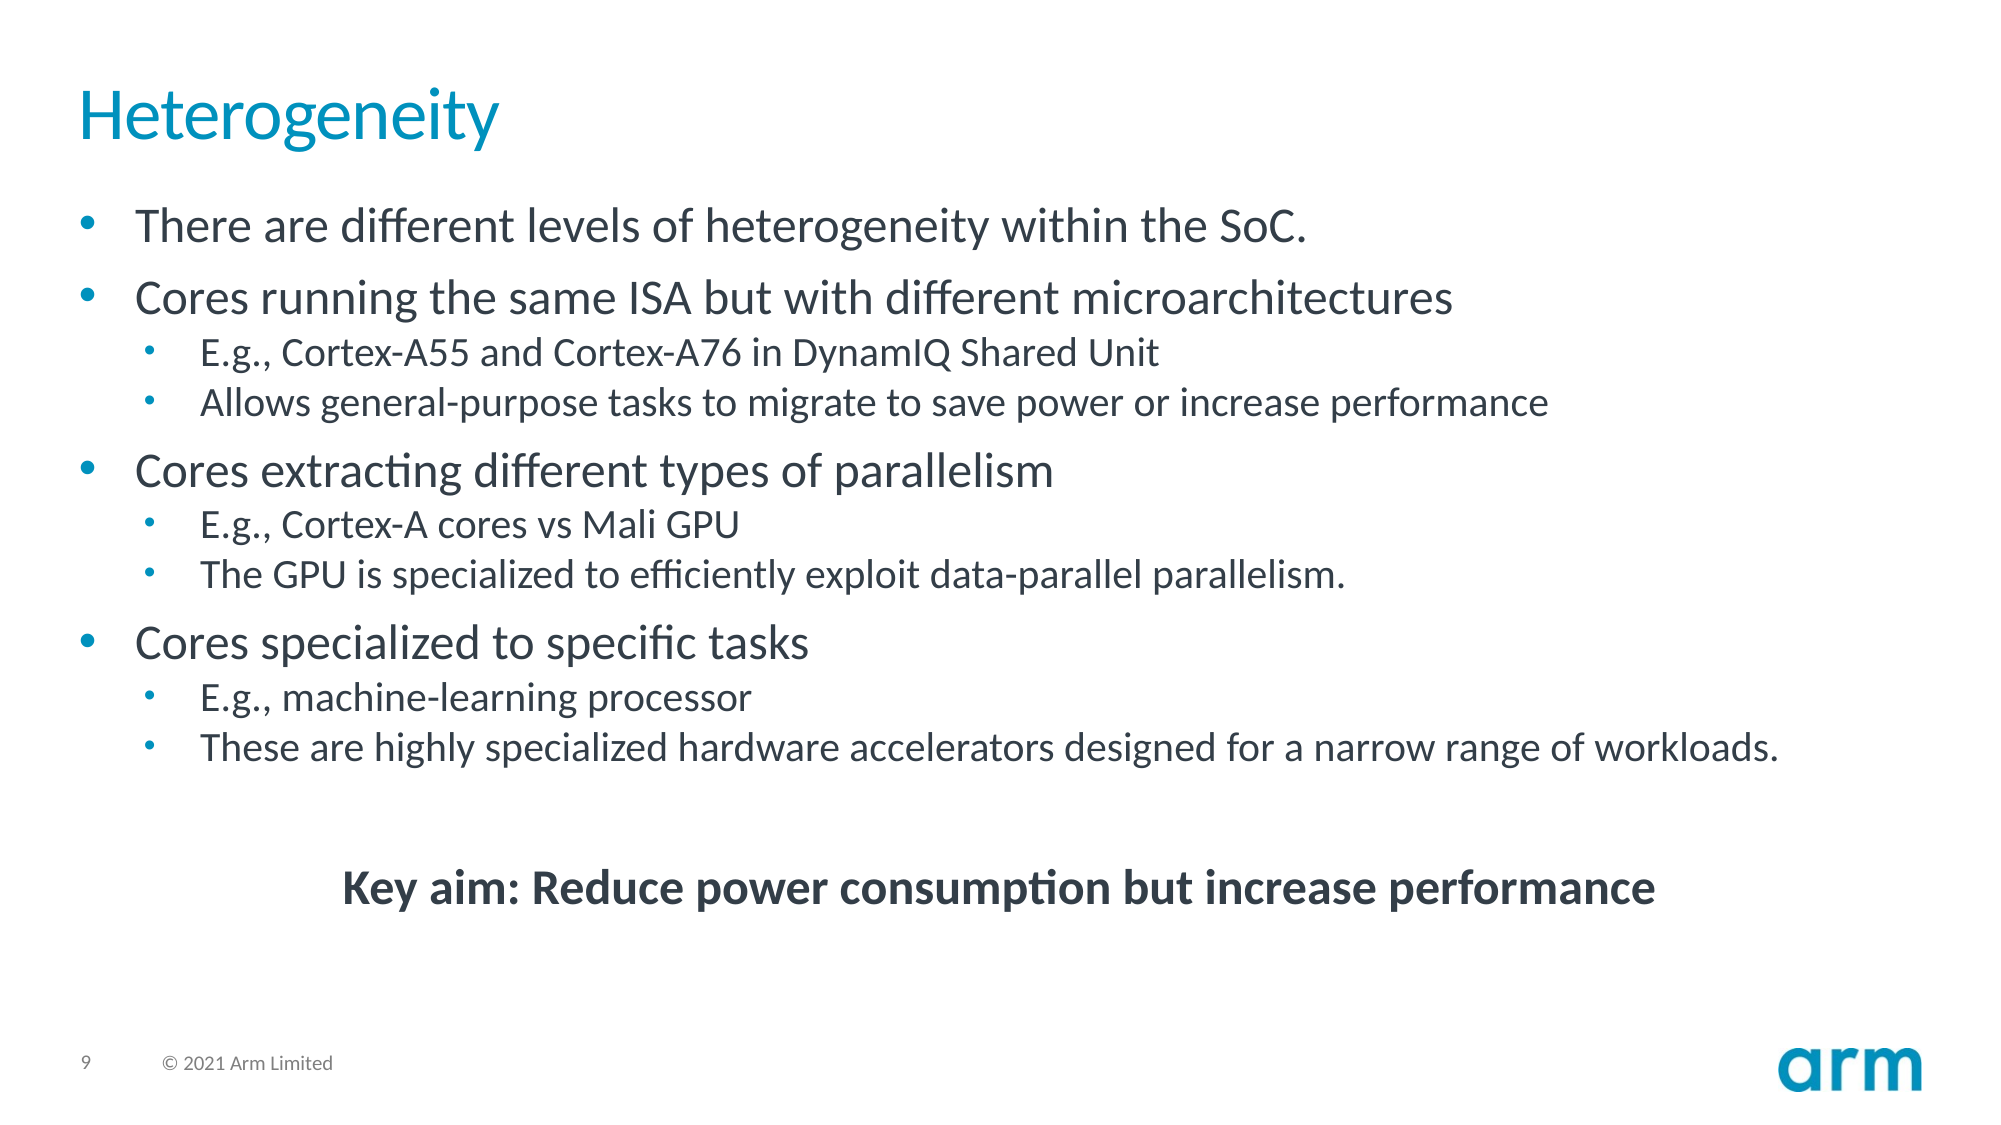

# Heterogeneity
There are different levels of heterogeneity within the SoC.
Cores running the same ISA but with different microarchitectures
E.g., Cortex-A55 and Cortex-A76 in DynamIQ Shared Unit
Allows general-purpose tasks to migrate to save power or increase performance
Cores extracting different types of parallelism
E.g., Cortex-A cores vs Mali GPU
The GPU is specialized to efficiently exploit data-parallel parallelism.
Cores specialized to specific tasks
E.g., machine-learning processor
These are highly specialized hardware accelerators designed for a narrow range of workloads.

Key aim: Reduce power consumption but increase performance